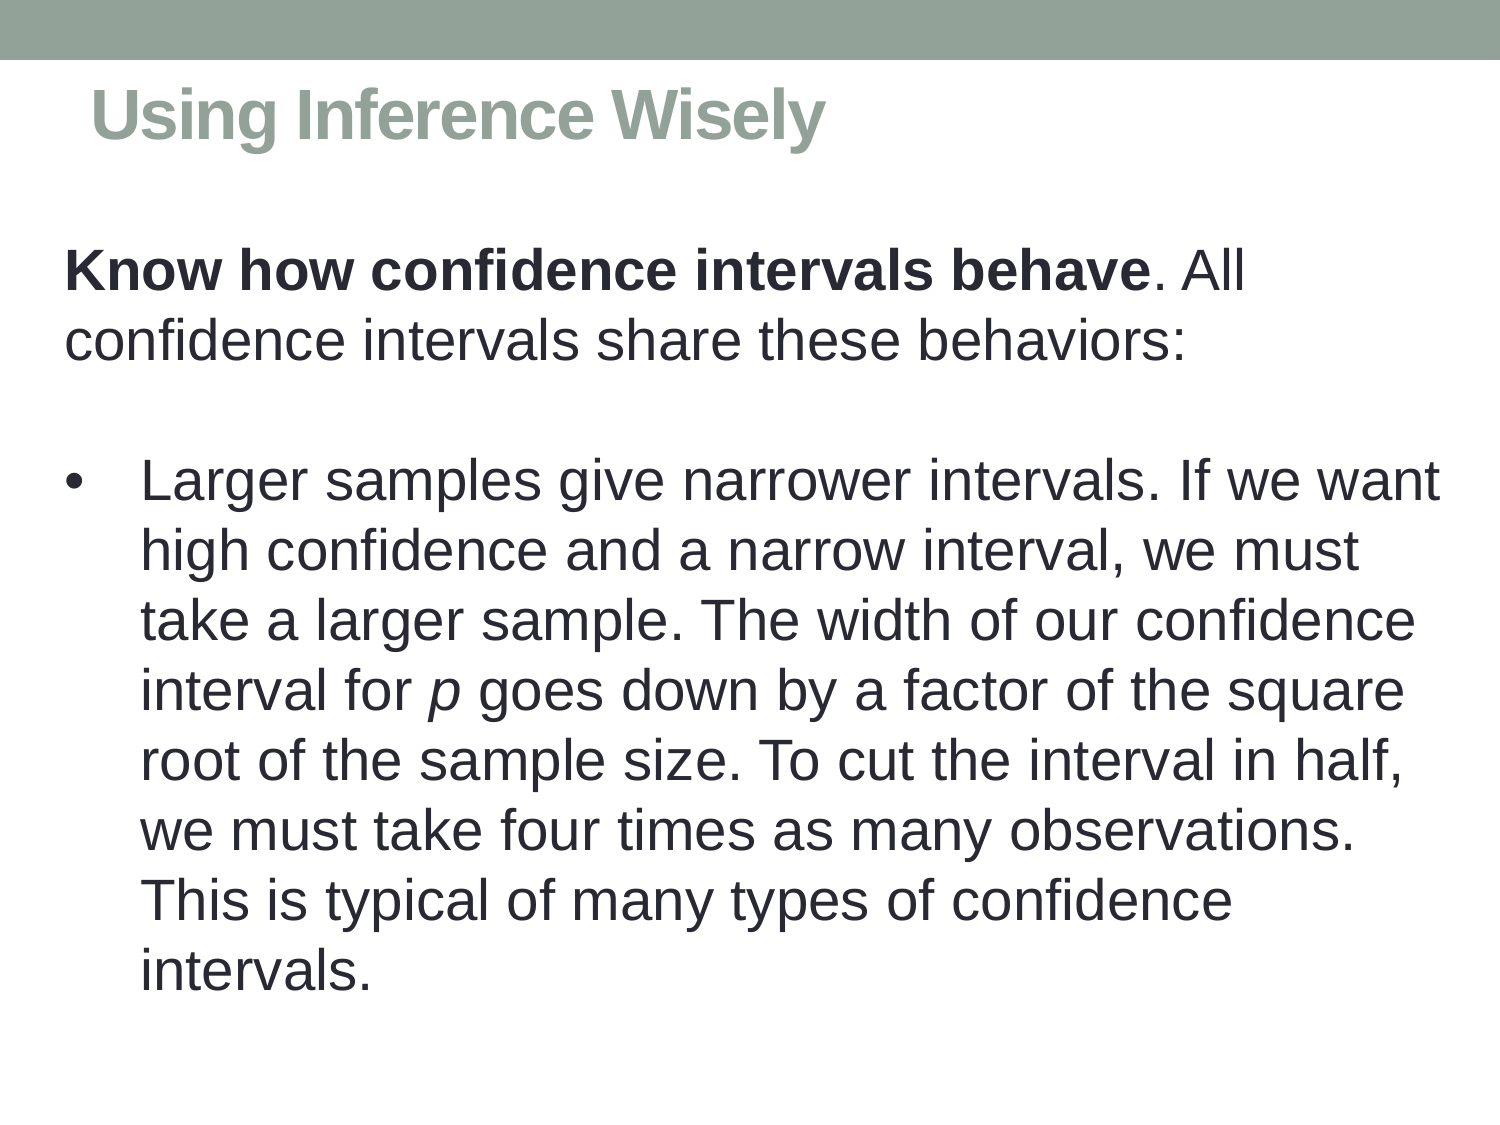

# Using Inference Wisely
Know how confidence intervals behave. All confidence intervals share these behaviors:

• 	Larger samples give narrower intervals. If we want high confidence and a narrow interval, we must take a larger sample. The width of our confidence interval for p goes down by a factor of the square root of the sample size. To cut the interval in half, we must take four times as many observations. This is typical of many types of confidence intervals.